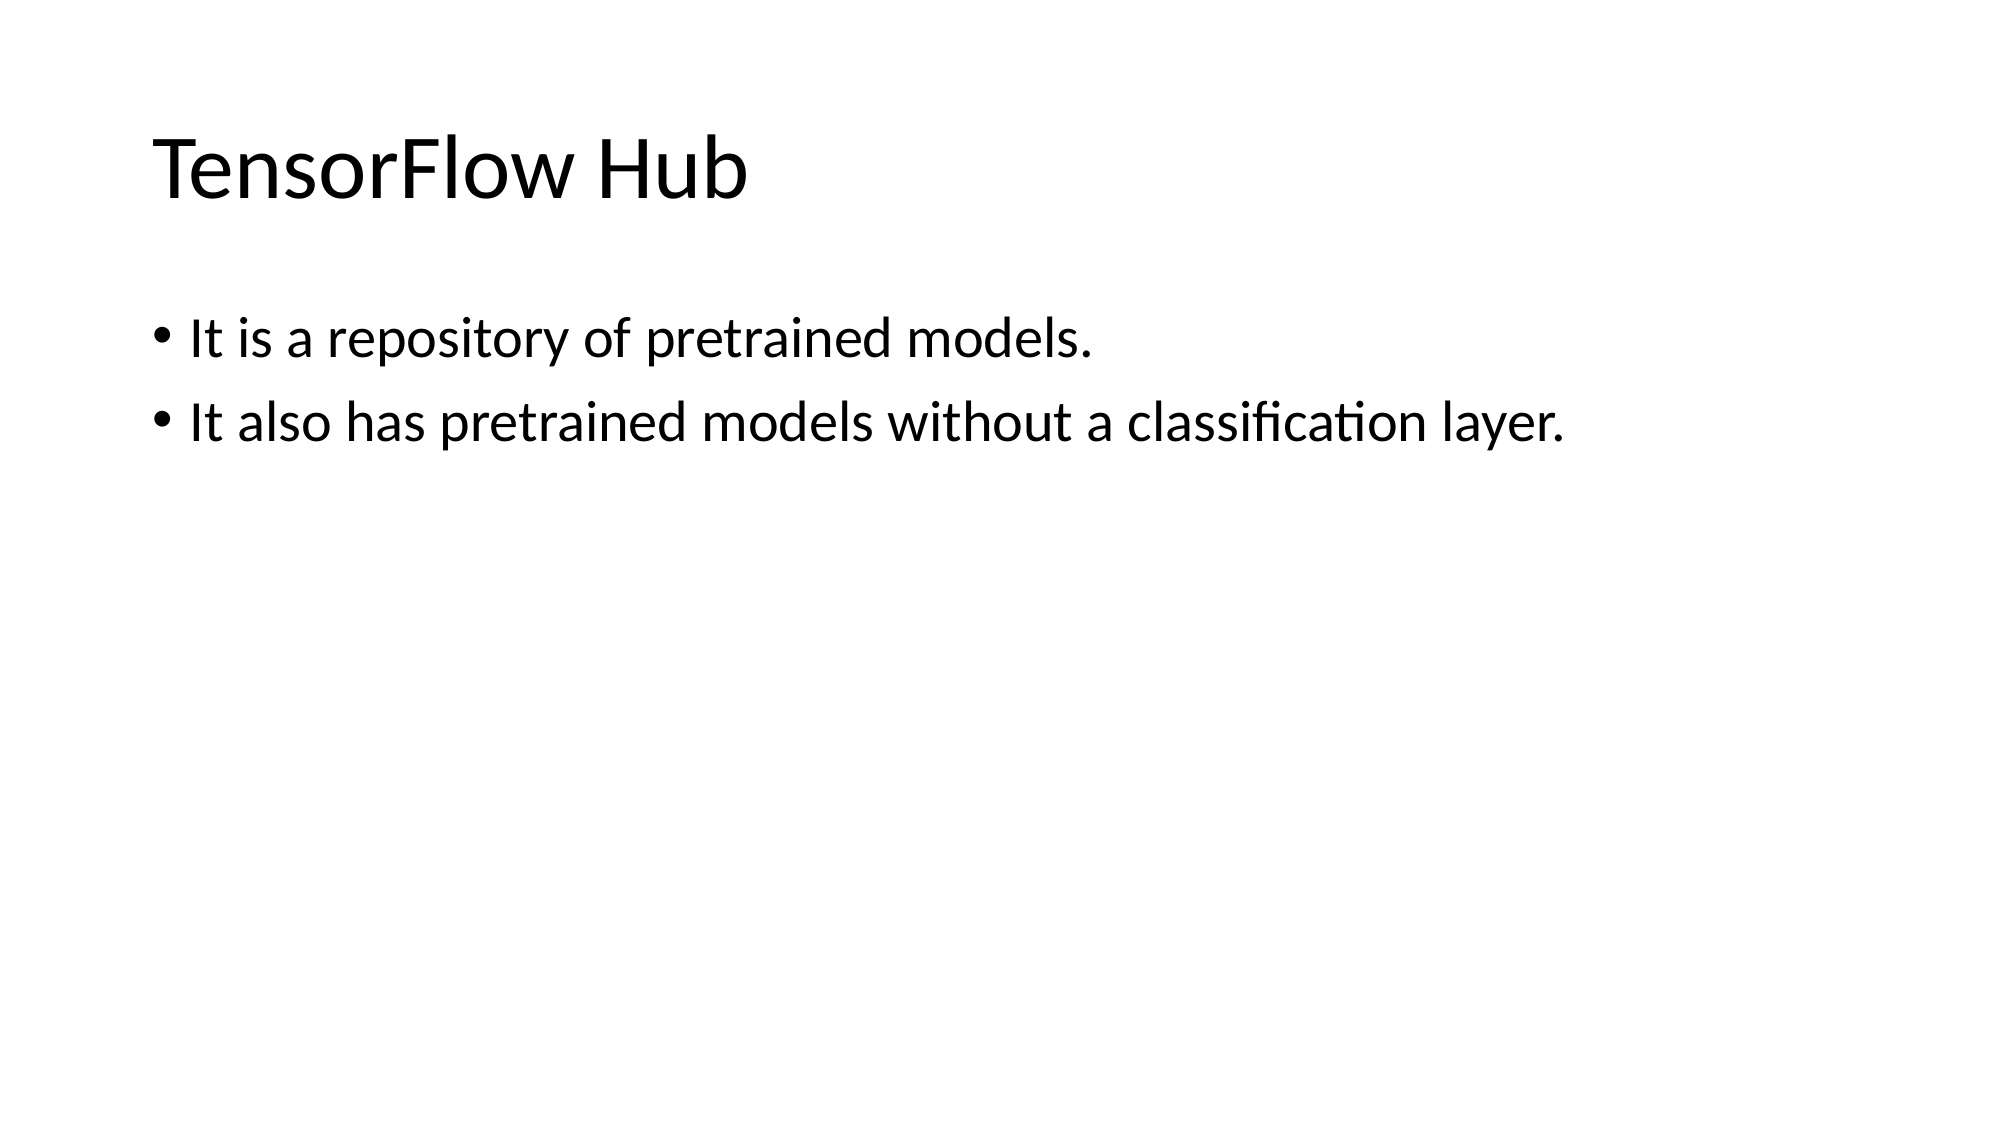

# TensorFlow Hub
It is a repository of pretrained models.
It also has pretrained models without a classification layer.